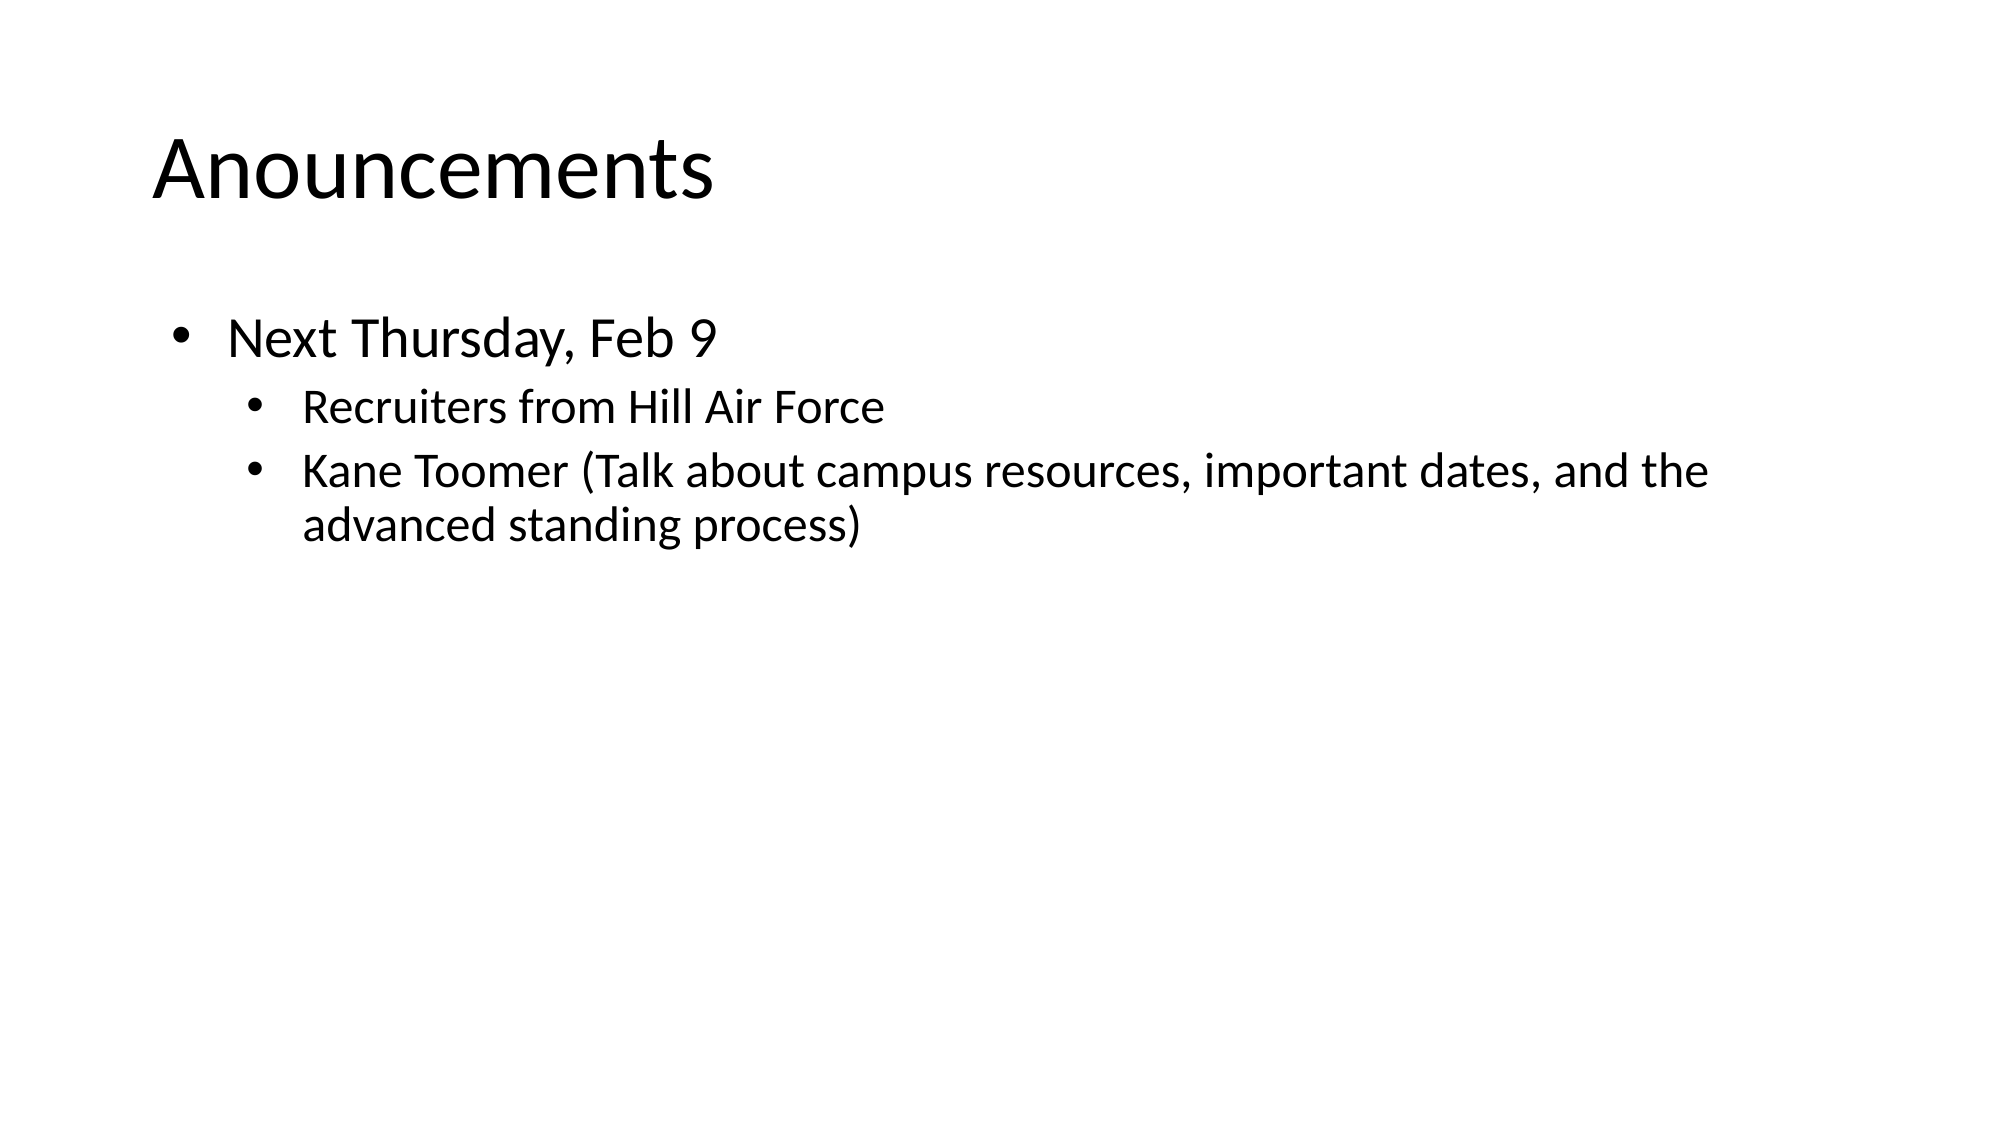

# Anouncements
Next Thursday, Feb 9
Recruiters from Hill Air Force
Kane Toomer (Talk about campus resources, important dates, and the advanced standing process)